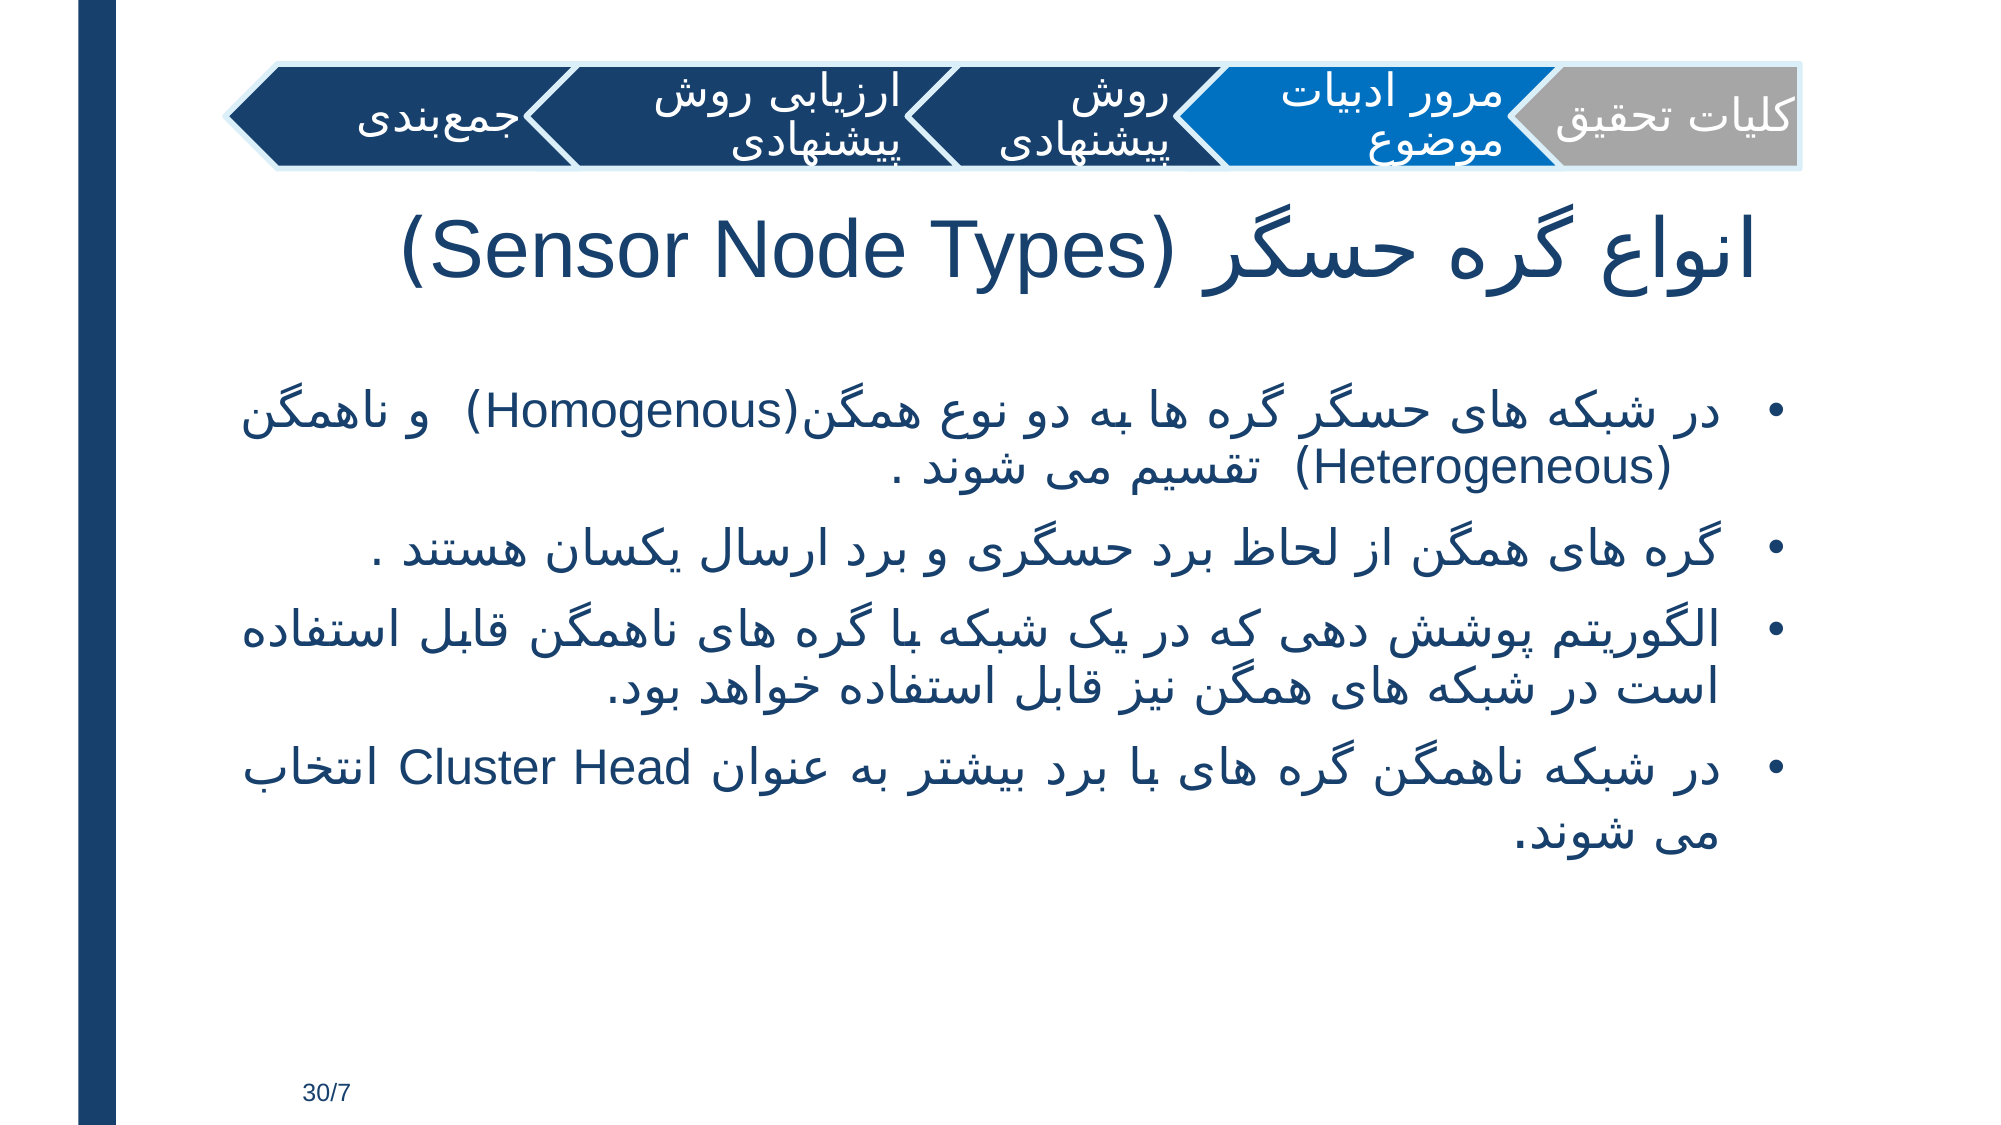

کلیات تحقیق
مرور ادبیات موضوع
روش پیشنهادی
ارزیابی روش پیشنهادی
جمع‌بندی
# انواع گره حسگر (Sensor Node Types)
در شبکه های حسگر گره ها به دو نوع همگن(Homogenous)  و ناهمگن    (Heterogeneous)  تقسیم می شوند .
گره های همگن از لحاظ برد حسگری و برد ارسال یکسان هستند .
الگوریتم پوشش دهی که در یک شبکه با گره های ناهمگن قابل استفاده است در شبکه های همگن نیز قابل استفاده خواهد بود.
در شبکه ناهمگن گره های با برد بیشتر به عنوان Cluster Head انتخاب می شوند.

30/7